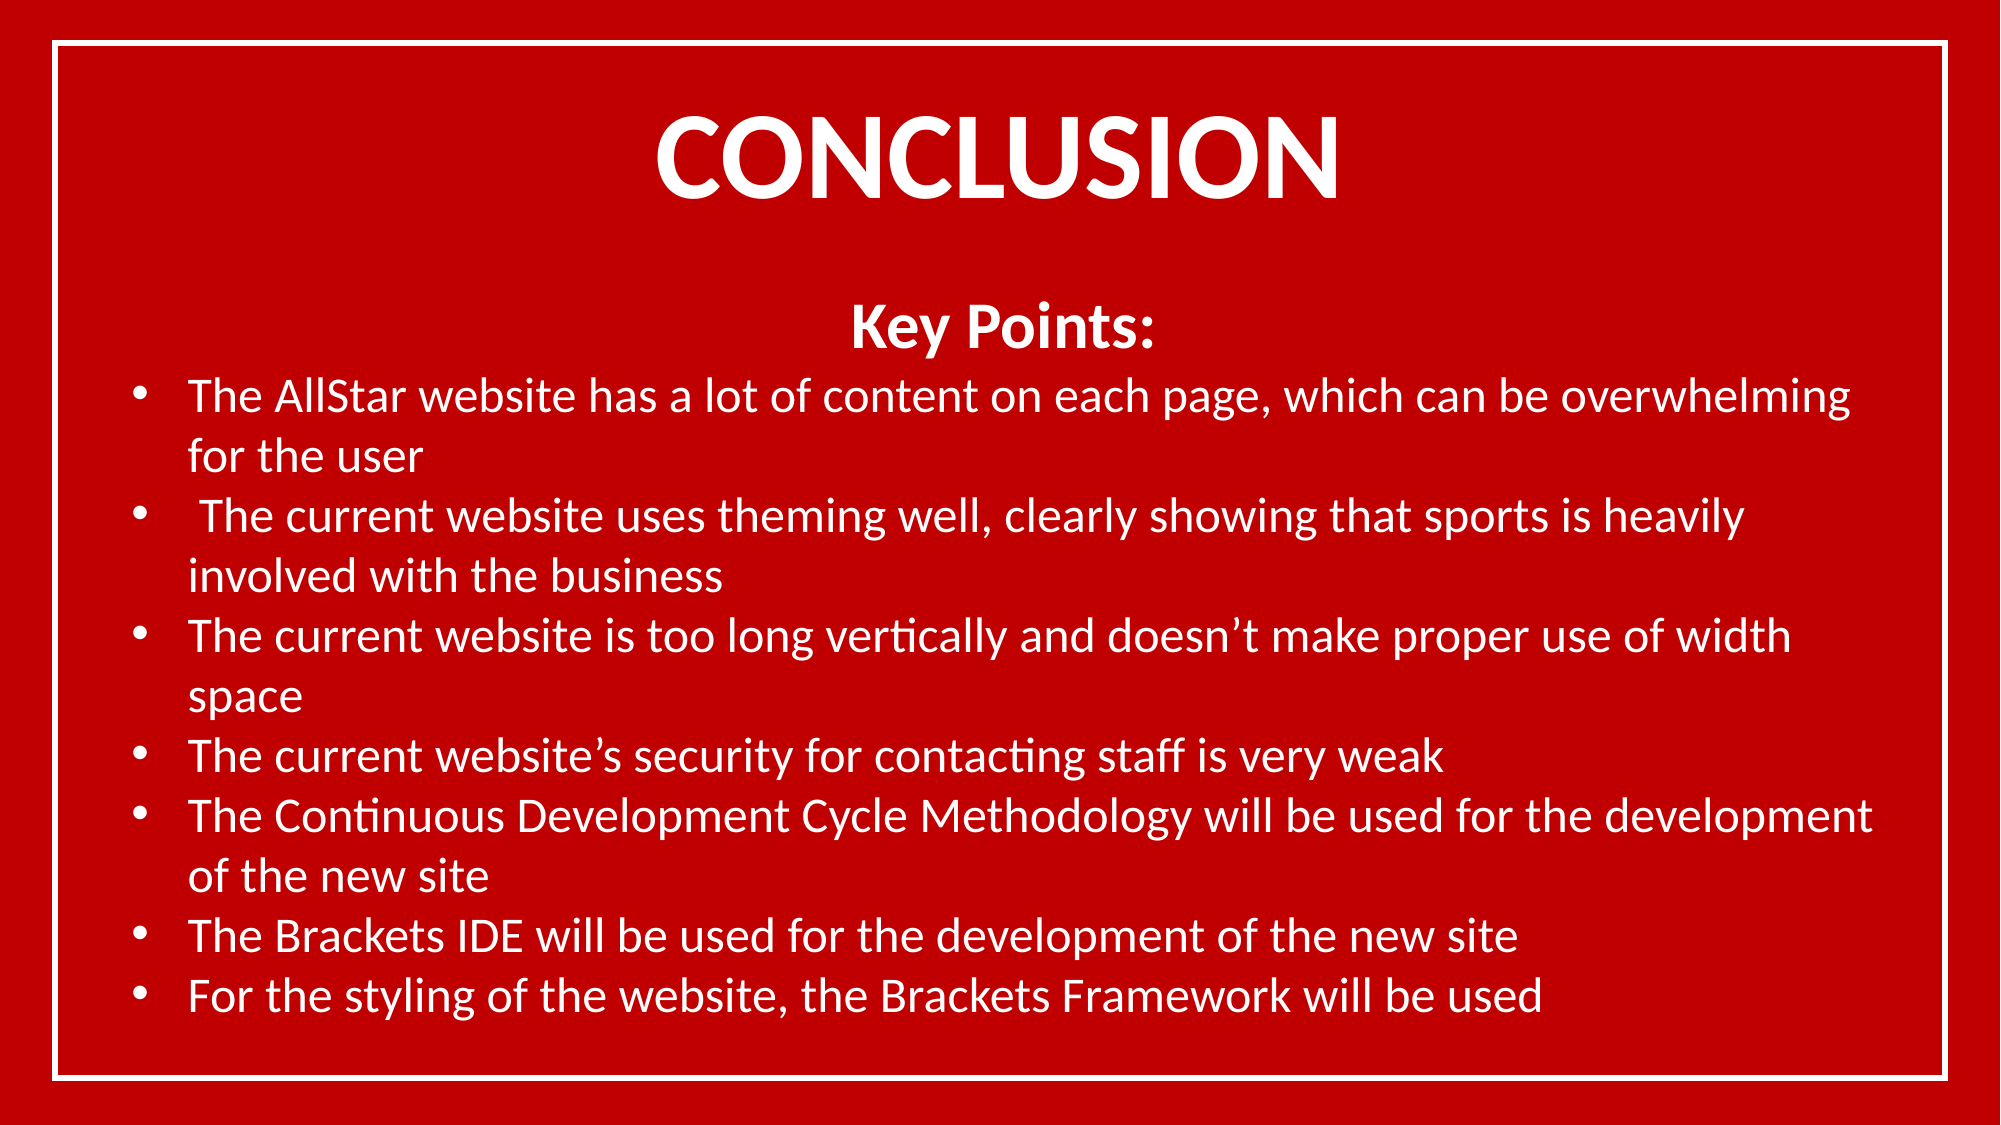

CONCLUSION
Key Points:
The AllStar website has a lot of content on each page, which can be overwhelming for the user
 The current website uses theming well, clearly showing that sports is heavily involved with the business
The current website is too long vertically and doesn’t make proper use of width space
The current website’s security for contacting staff is very weak
The Continuous Development Cycle Methodology will be used for the development of the new site
The Brackets IDE will be used for the development of the new site
For the styling of the website, the Brackets Framework will be used